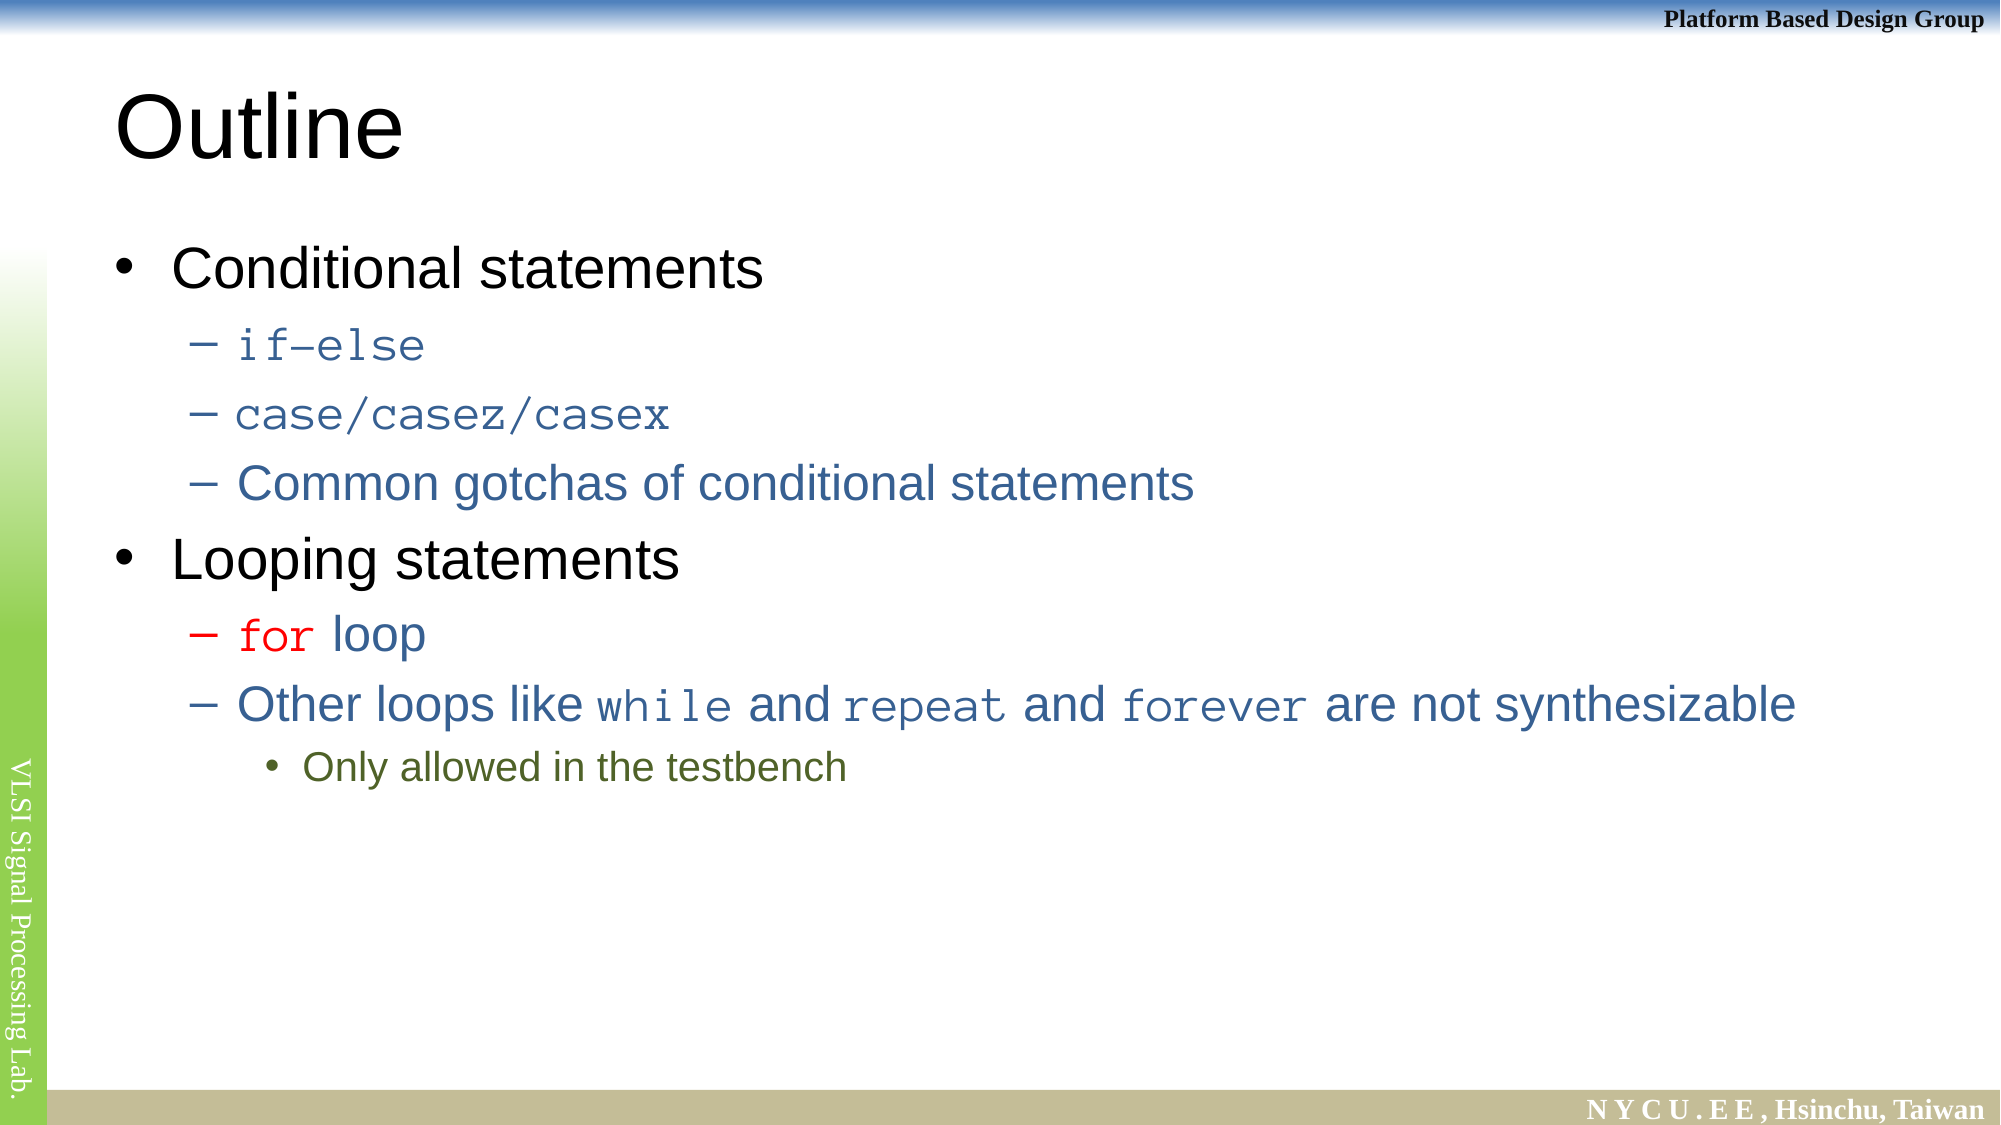

# Outline
Conditional statements
if-else
case/casez/casex
Common gotchas of conditional statements
Looping statements
for loop
Other loops like while and repeat and forever are not synthesizable
Only allowed in the testbench